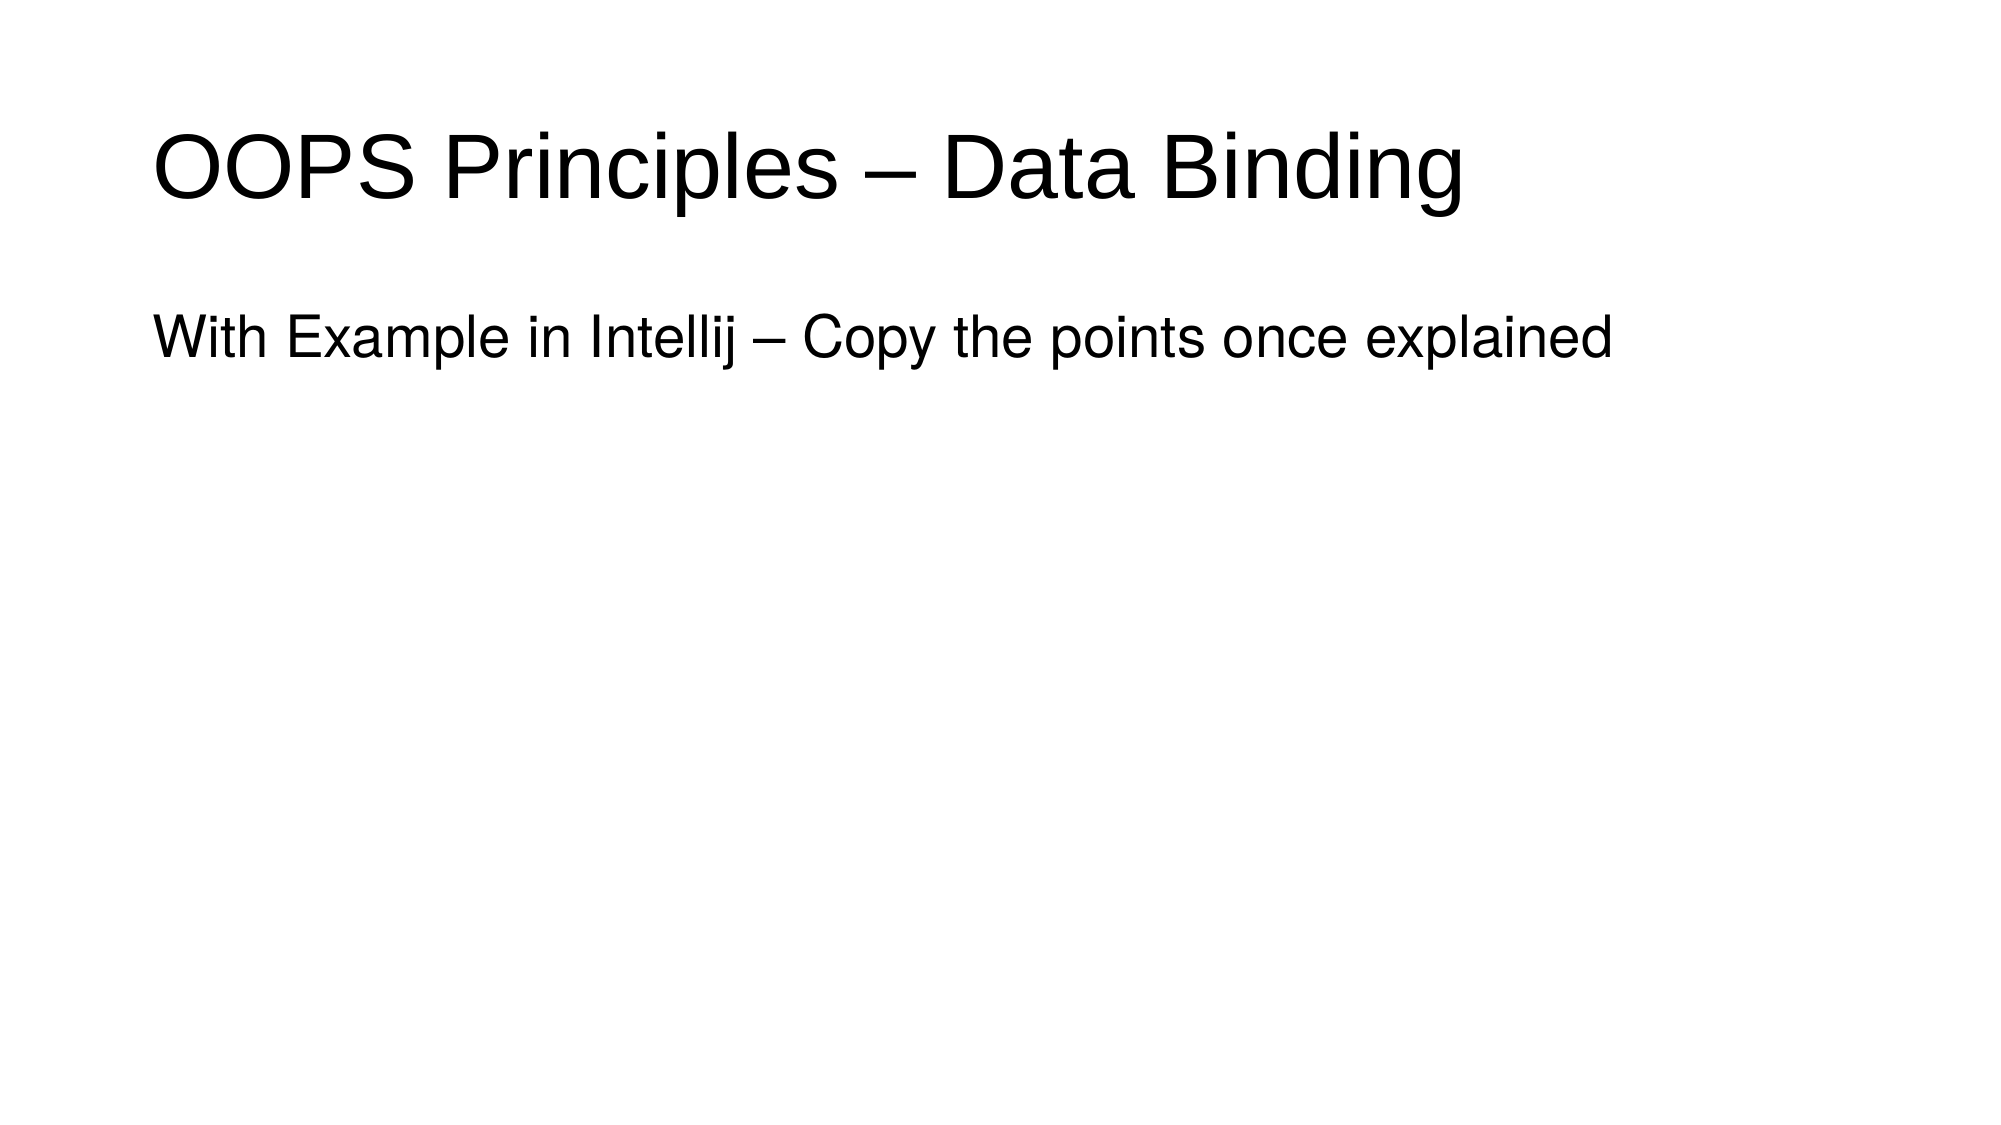

# OOPS Principles – Data Binding
With Example in Intellij – Copy the points once explained